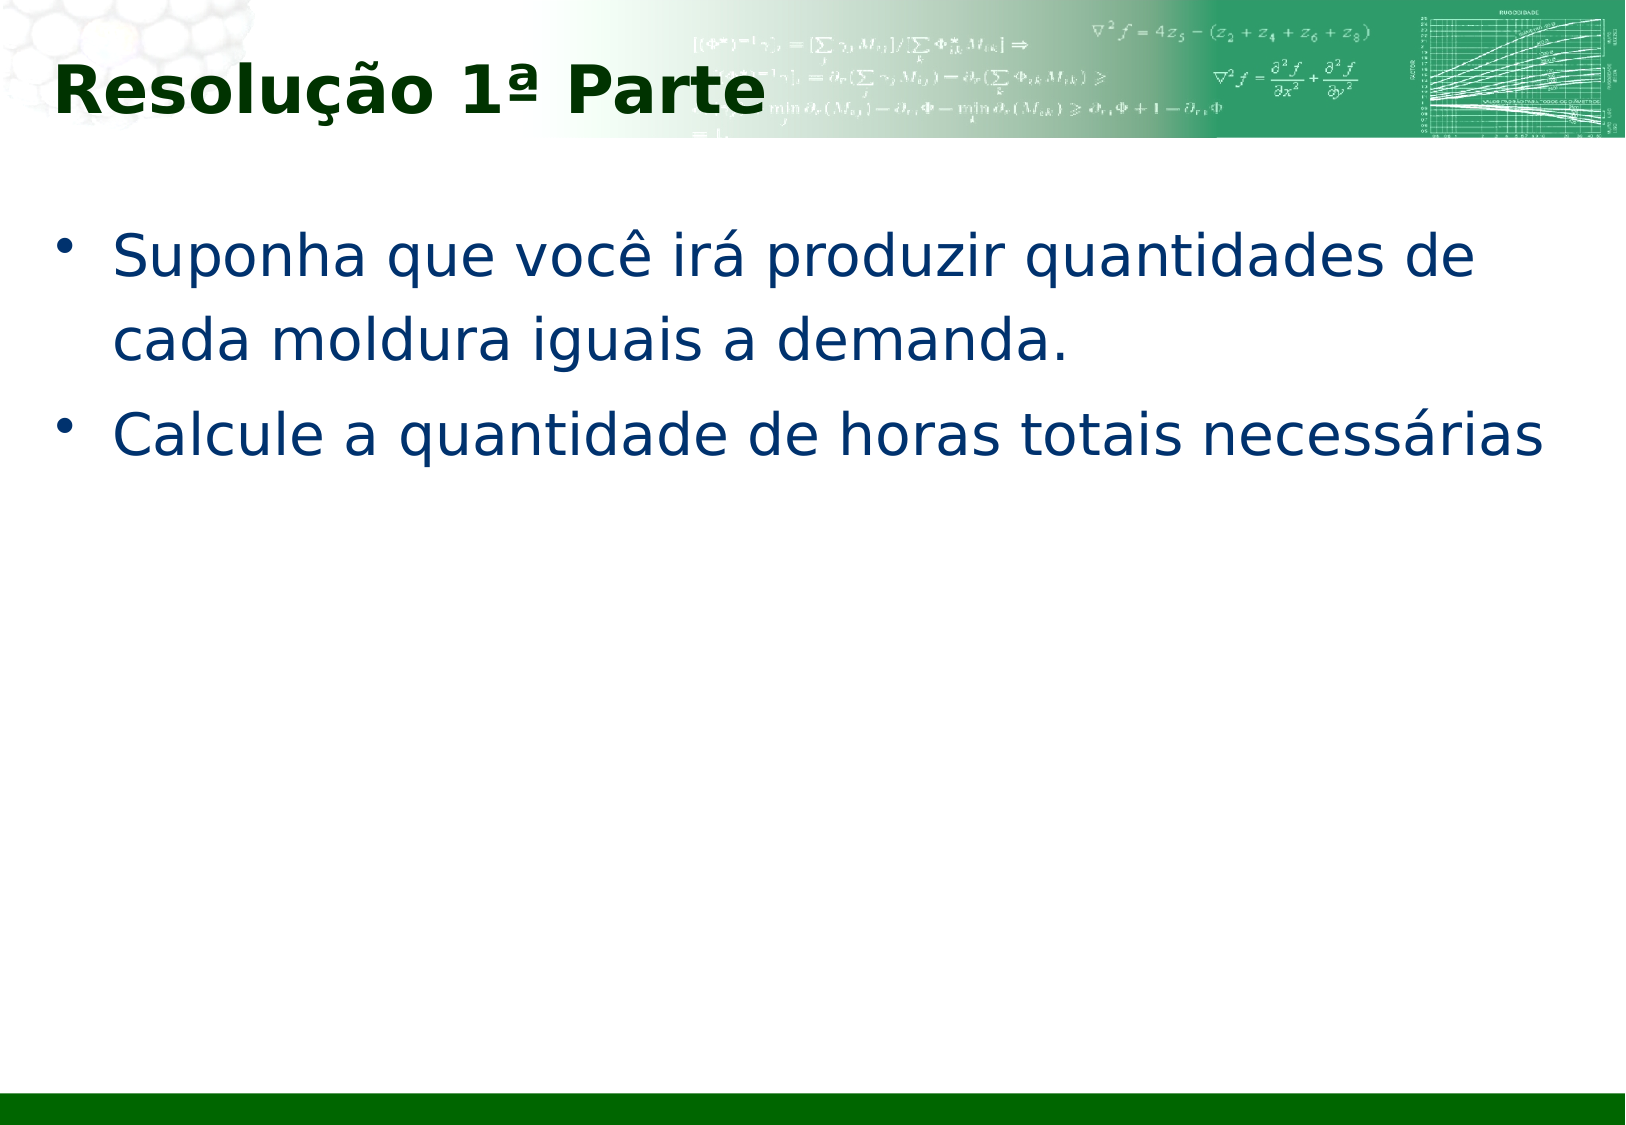

# Resolução 1ª Parte
Suponha que você irá produzir quantidades de cada moldura iguais a demanda.
Calcule a quantidade de horas totais necessárias